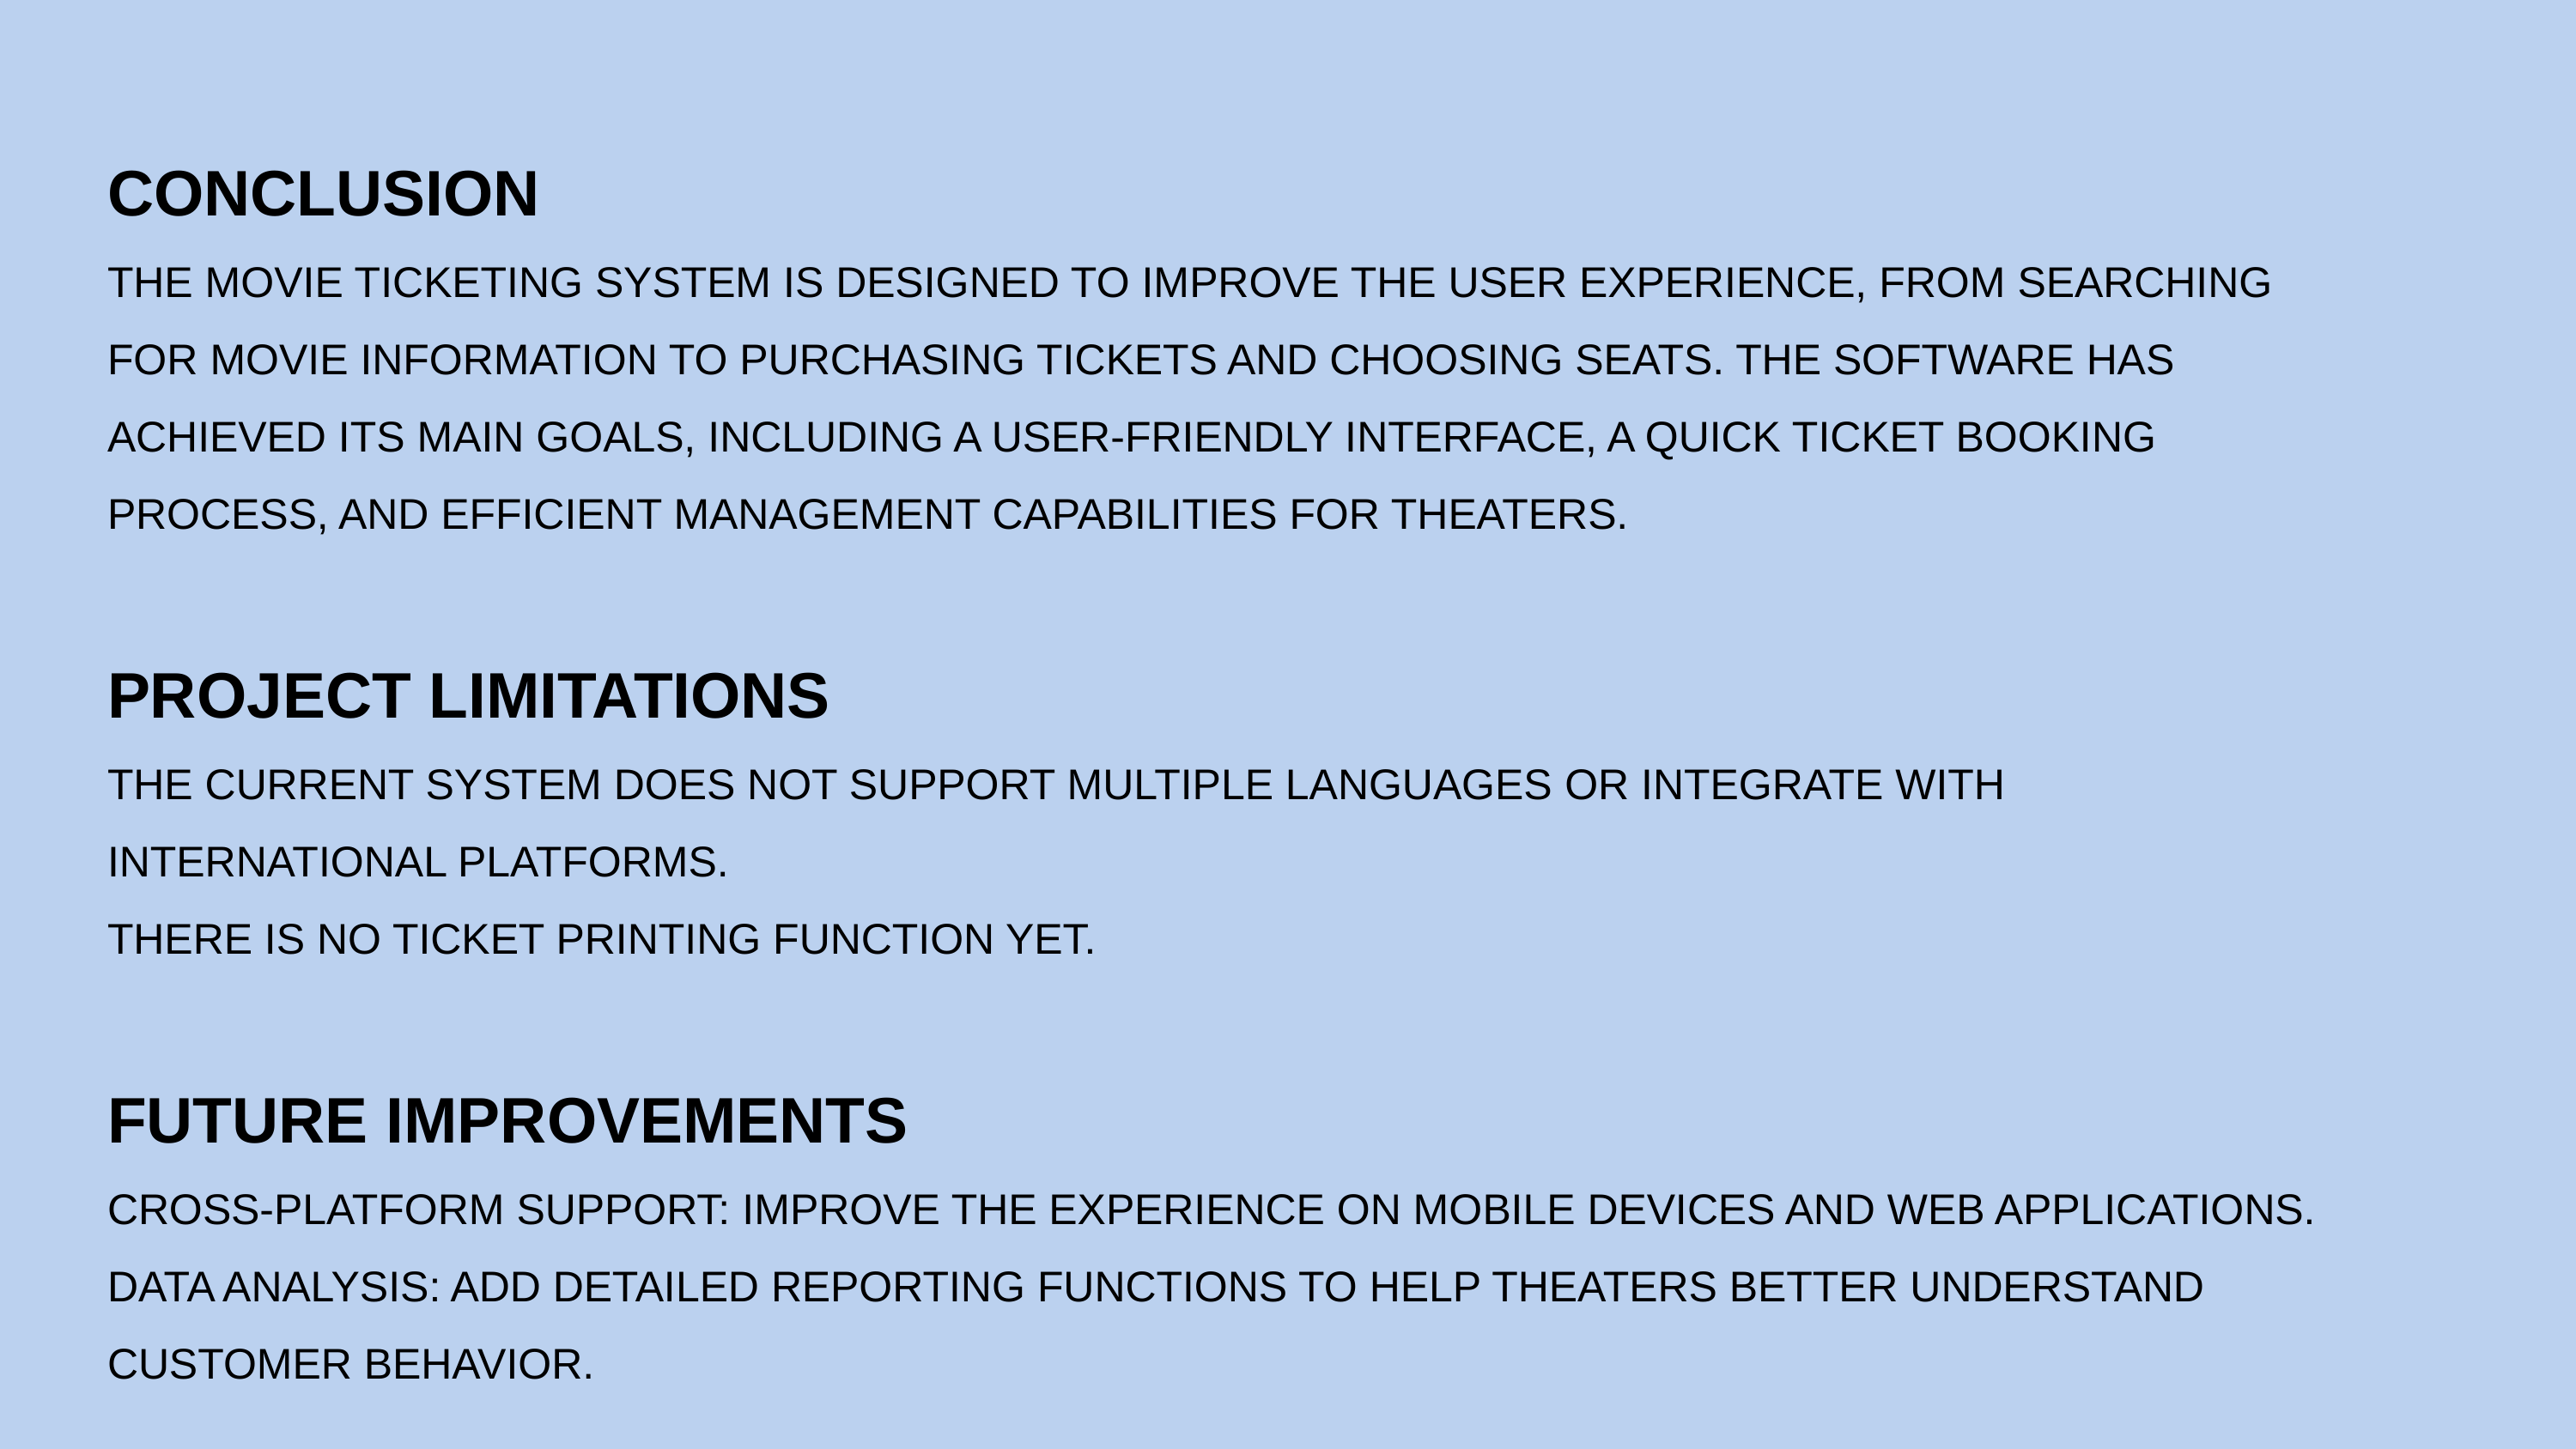

CONCLUSION
THE MOVIE TICKETING SYSTEM IS DESIGNED TO IMPROVE THE USER EXPERIENCE, FROM SEARCHING FOR MOVIE INFORMATION TO PURCHASING TICKETS AND CHOOSING SEATS. THE SOFTWARE HAS ACHIEVED ITS MAIN GOALS, INCLUDING A USER-FRIENDLY INTERFACE, A QUICK TICKET BOOKING PROCESS, AND EFFICIENT MANAGEMENT CAPABILITIES FOR THEATERS.

PROJECT LIMITATIONS
THE CURRENT SYSTEM DOES NOT SUPPORT MULTIPLE LANGUAGES ​​OR INTEGRATE WITH INTERNATIONAL PLATFORMS.
THERE IS NO TICKET PRINTING FUNCTION YET.

FUTURE IMPROVEMENTS
CROSS-PLATFORM SUPPORT: IMPROVE THE EXPERIENCE ON MOBILE DEVICES AND WEB APPLICATIONS.
DATA ANALYSIS: ADD DETAILED REPORTING FUNCTIONS TO HELP THEATERS BETTER UNDERSTAND CUSTOMER BEHAVIOR.